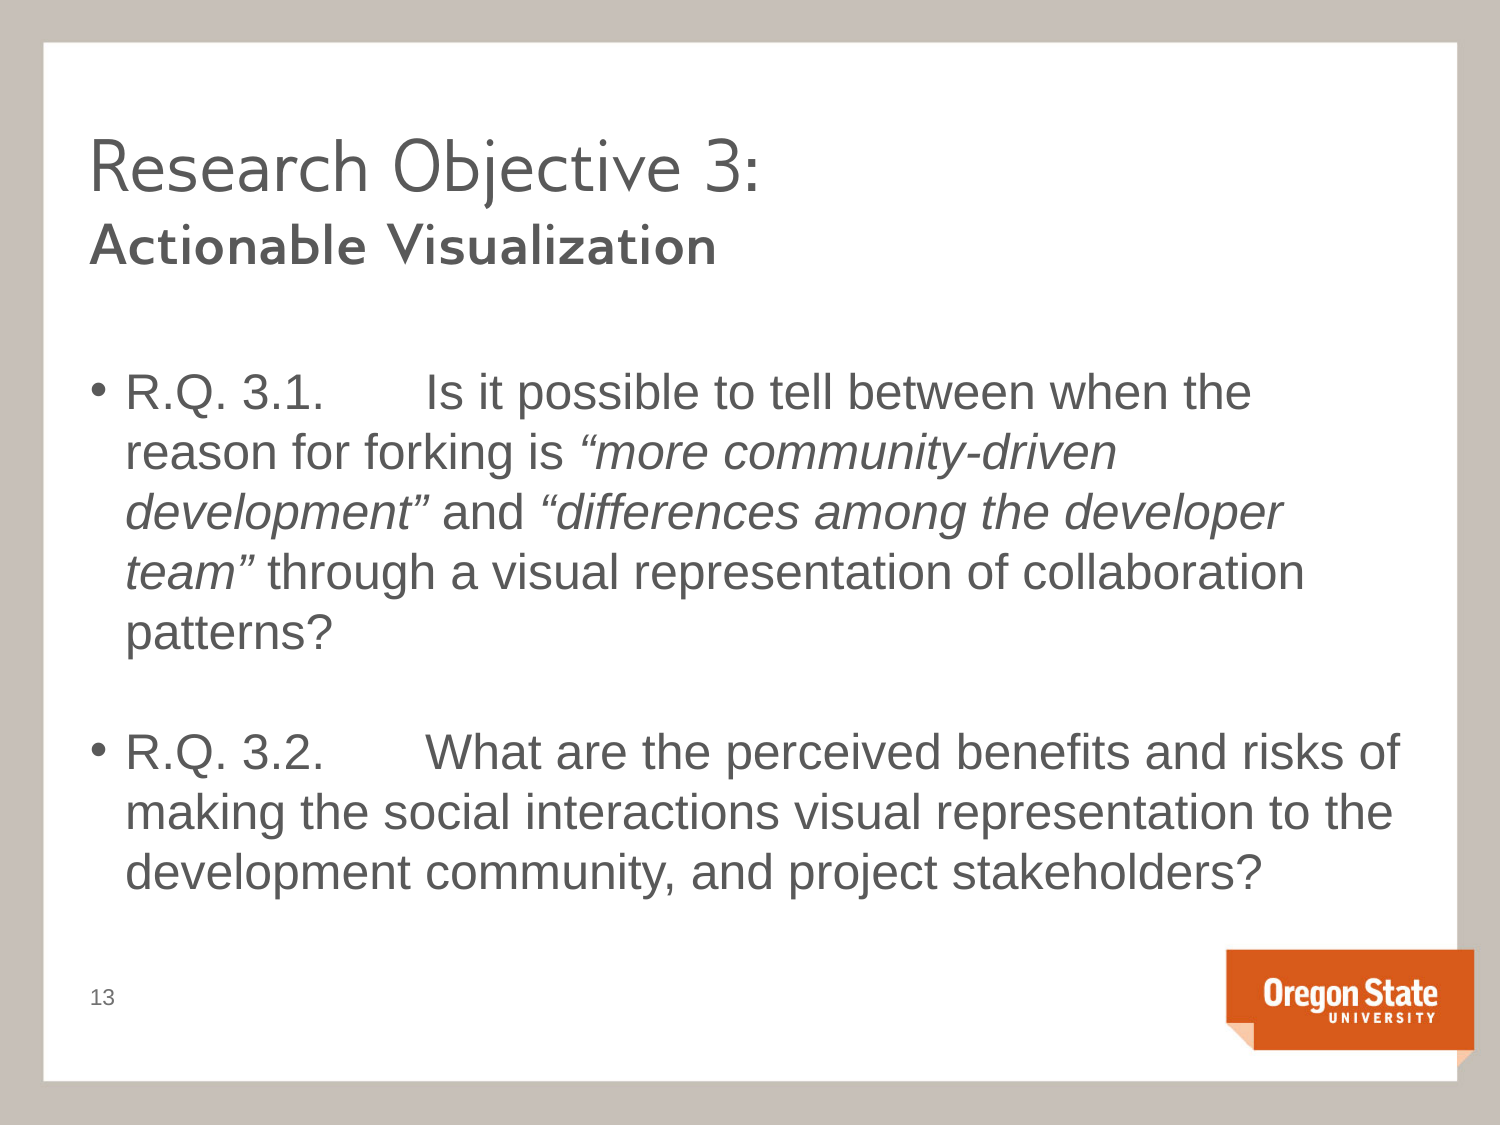

Research Objective 3:
Actionable Visualization

R.Q. 3.1. 	Is it possible to tell between when the reason for forking is “more community-driven development” and “differences among the developer team” through a visual representation of collaboration patterns?

R.Q. 3.2. 	What are the perceived benefits and risks of making the social interactions visual representation to the development community, and project stakeholders?

13